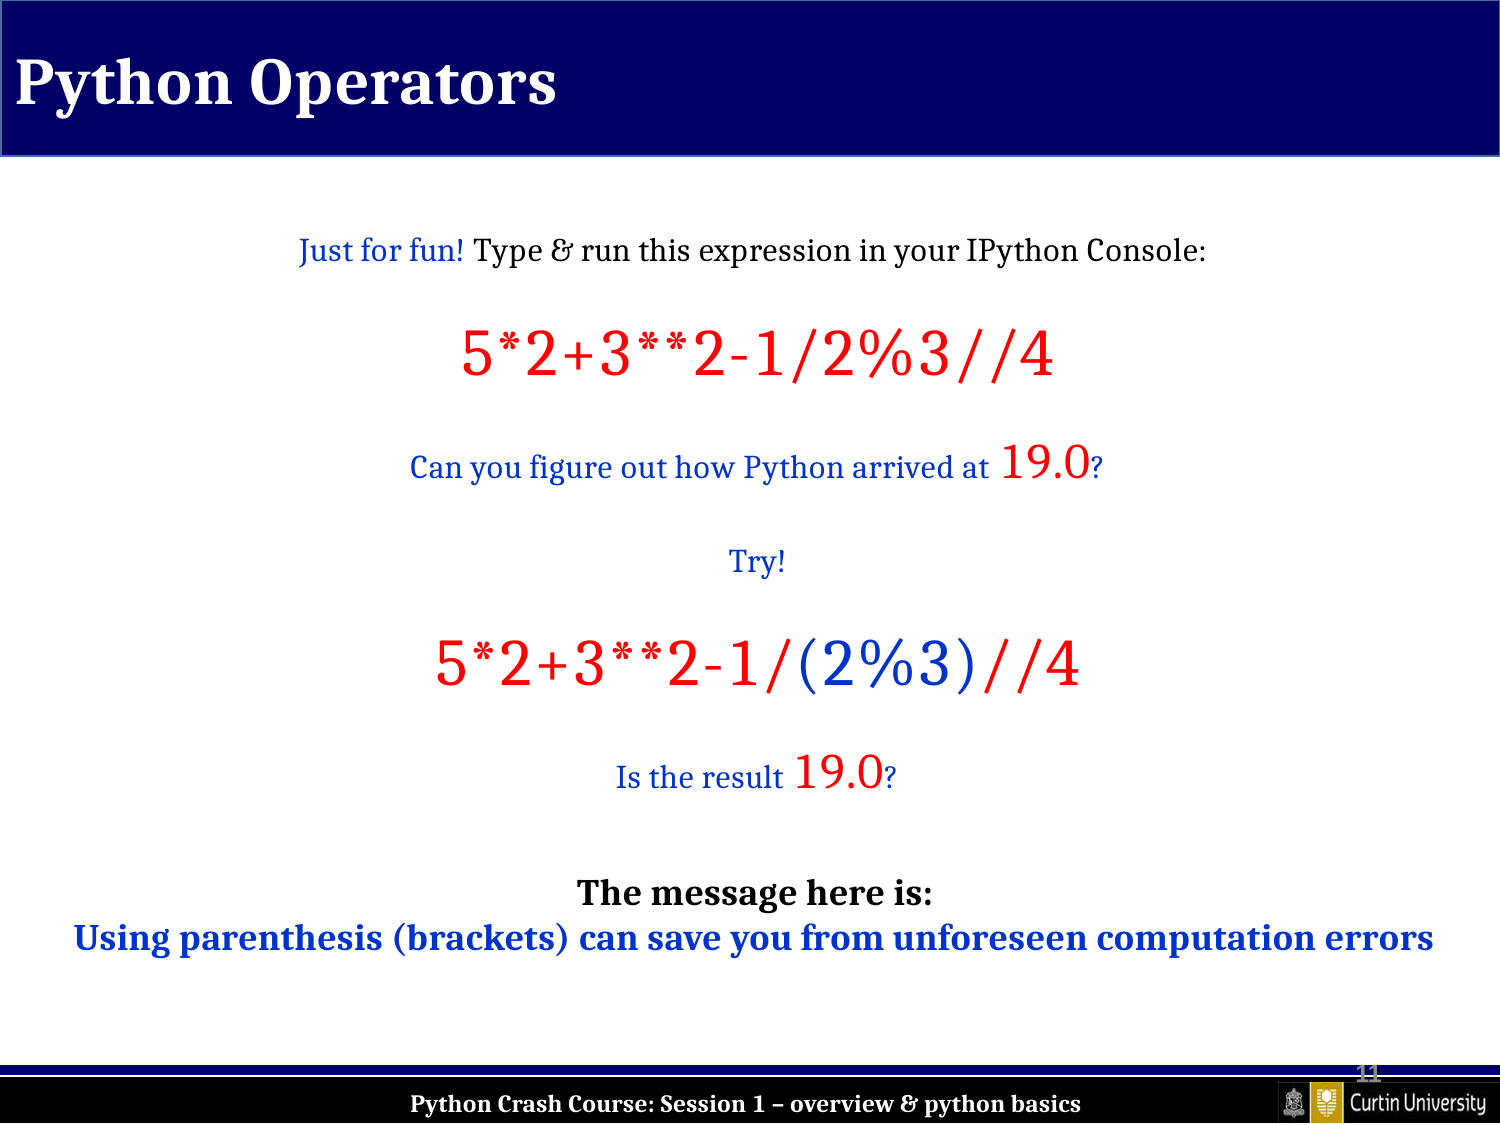

Python Operators
Just for fun! Type & run this expression in your IPython Console:

5*2+3**2-1/2%3//4

Can you figure out how Python arrived at 19.0?
Try!

5*2+3**2-1/(2%3)//4

Is the result 19.0?
The message here is:
Using parenthesis (brackets) can save you from unforeseen computation errors
11
Python Crash Course: Session 1 – overview & python basics